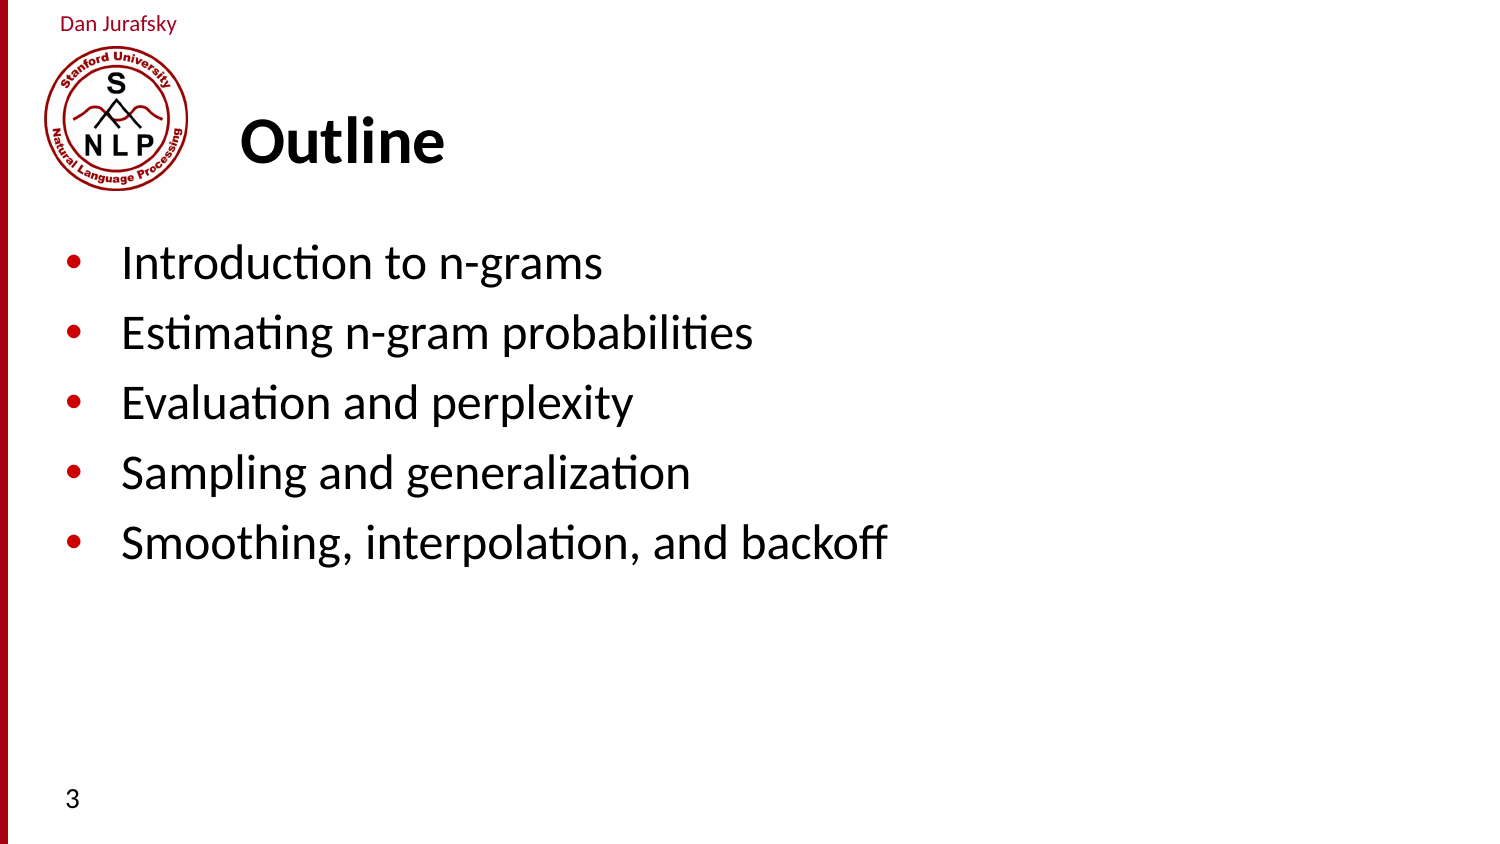

# Outline
Introduction to n-grams
Estimating n-gram probabilities
Evaluation and perplexity
Sampling and generalization
Smoothing, interpolation, and backoff
3